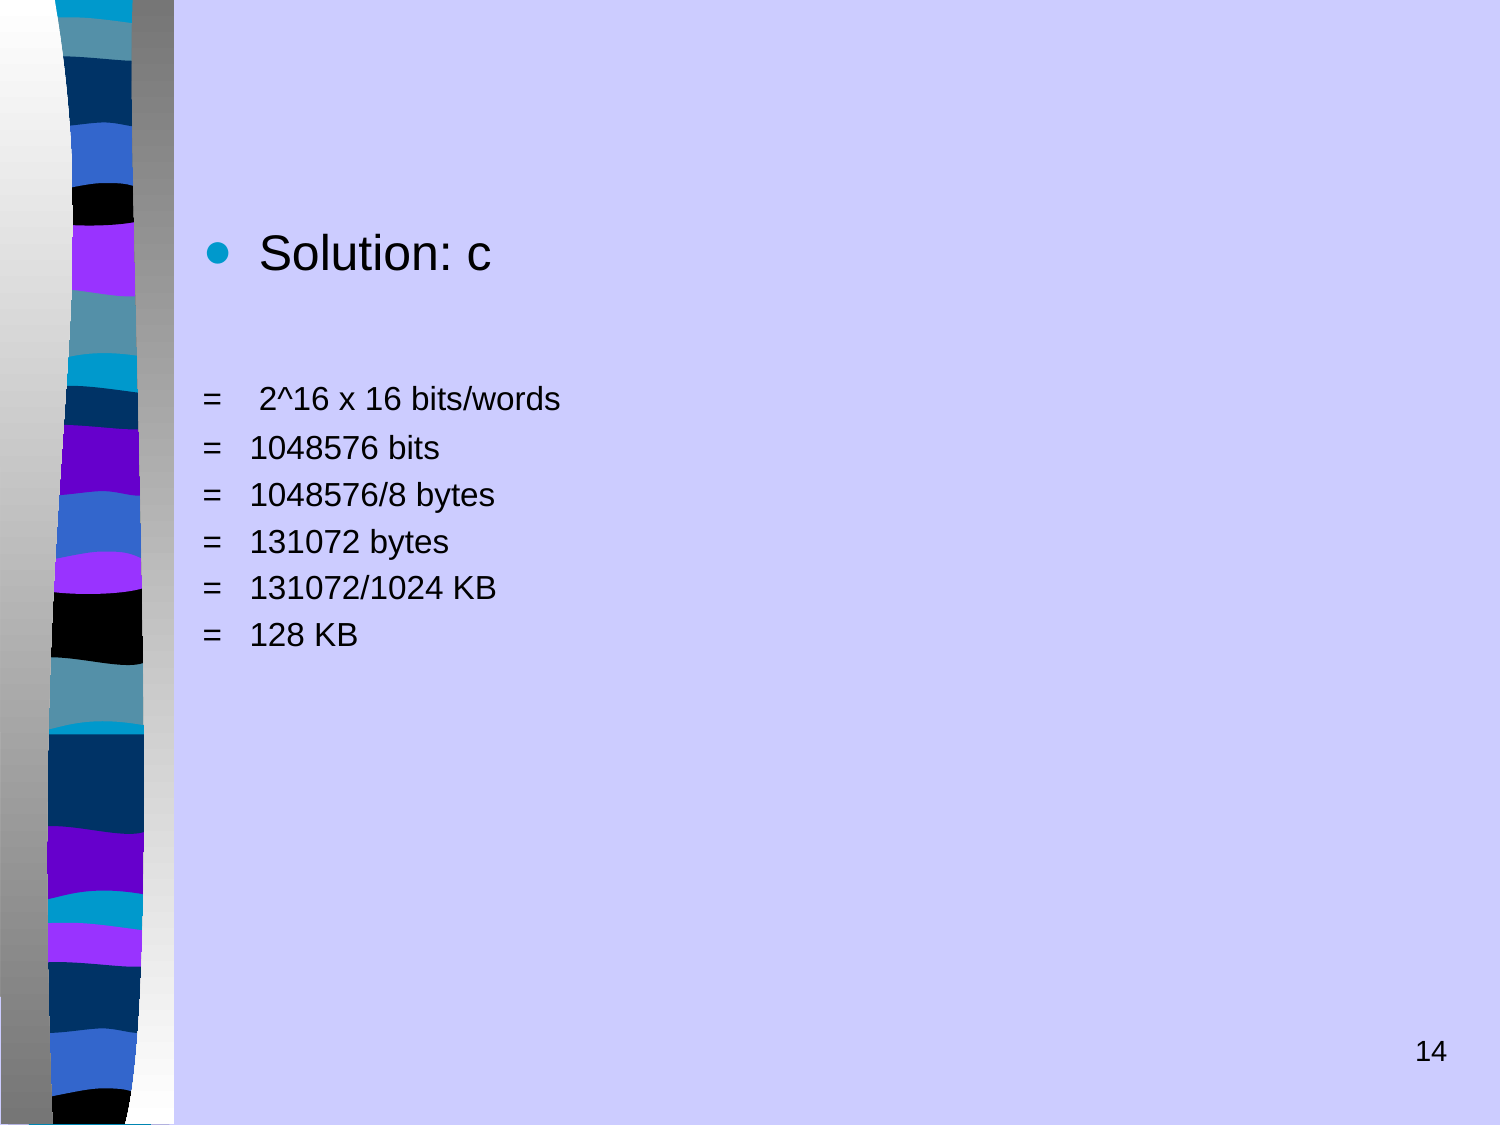

#
Solution: c

=	2^16 x 16 bits/words
=   1048576 bits
=   1048576/8 bytes
=   131072 bytes
=   131072/1024 KB
=   128 KB
14